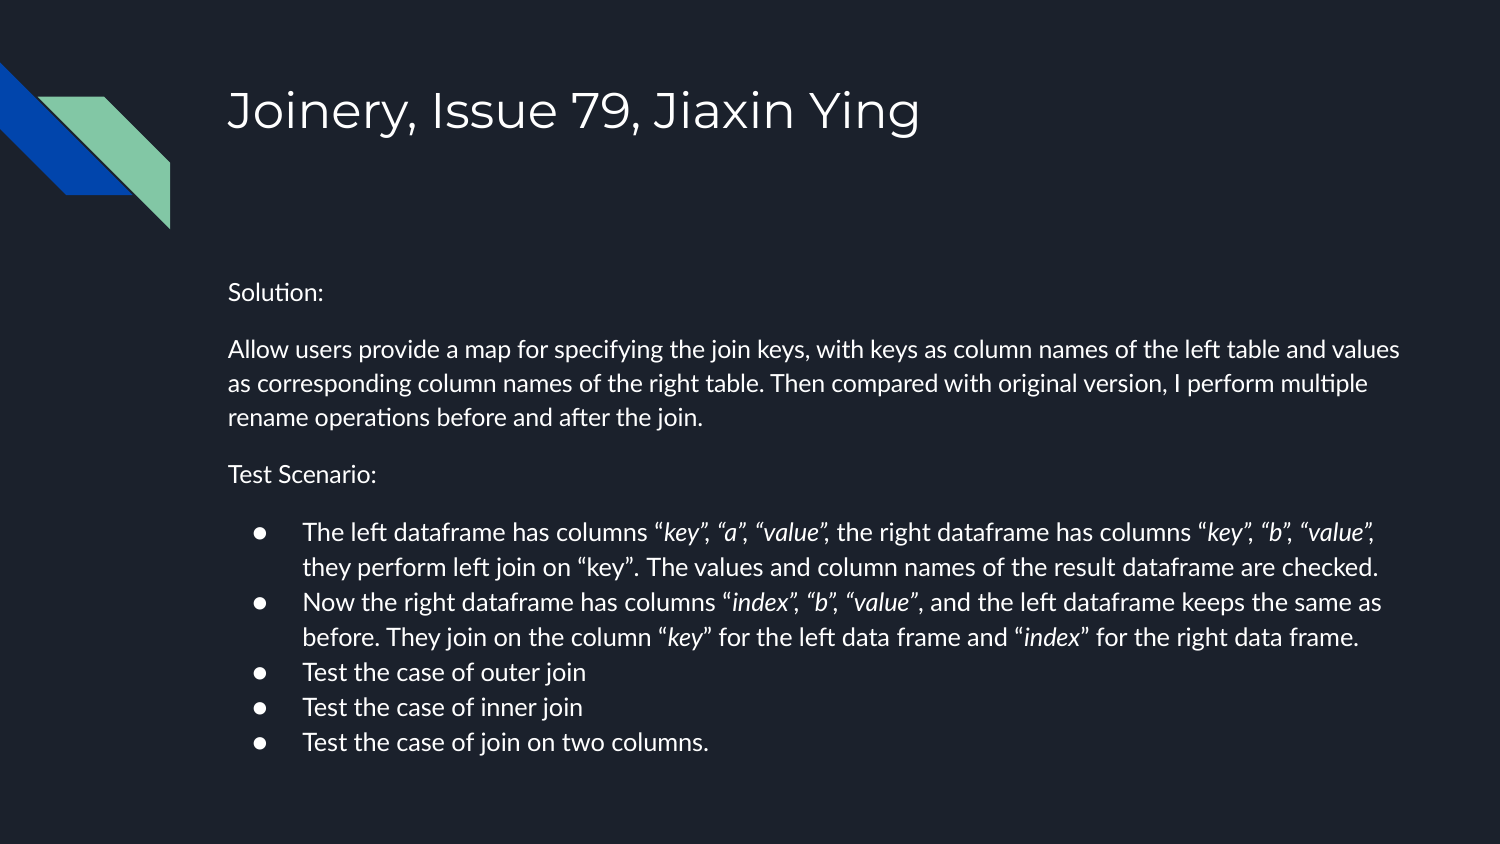

# Joinery, Issue 79, Jiaxin Ying
Solution:
Allow users provide a map for specifying the join keys, with keys as column names of the left table and values as corresponding column names of the right table. Then compared with original version, I perform multiple rename operations before and after the join.
Test Scenario:
The left dataframe has columns “key”, “a”, “value”, the right dataframe has columns “key”, “b”, “value”, they perform left join on “key”. The values and column names of the result dataframe are checked.
Now the right dataframe has columns “index”, “b”, “value”, and the left dataframe keeps the same as before. They join on the column “key” for the left data frame and “index” for the right data frame.
Test the case of outer join
Test the case of inner join
Test the case of join on two columns.